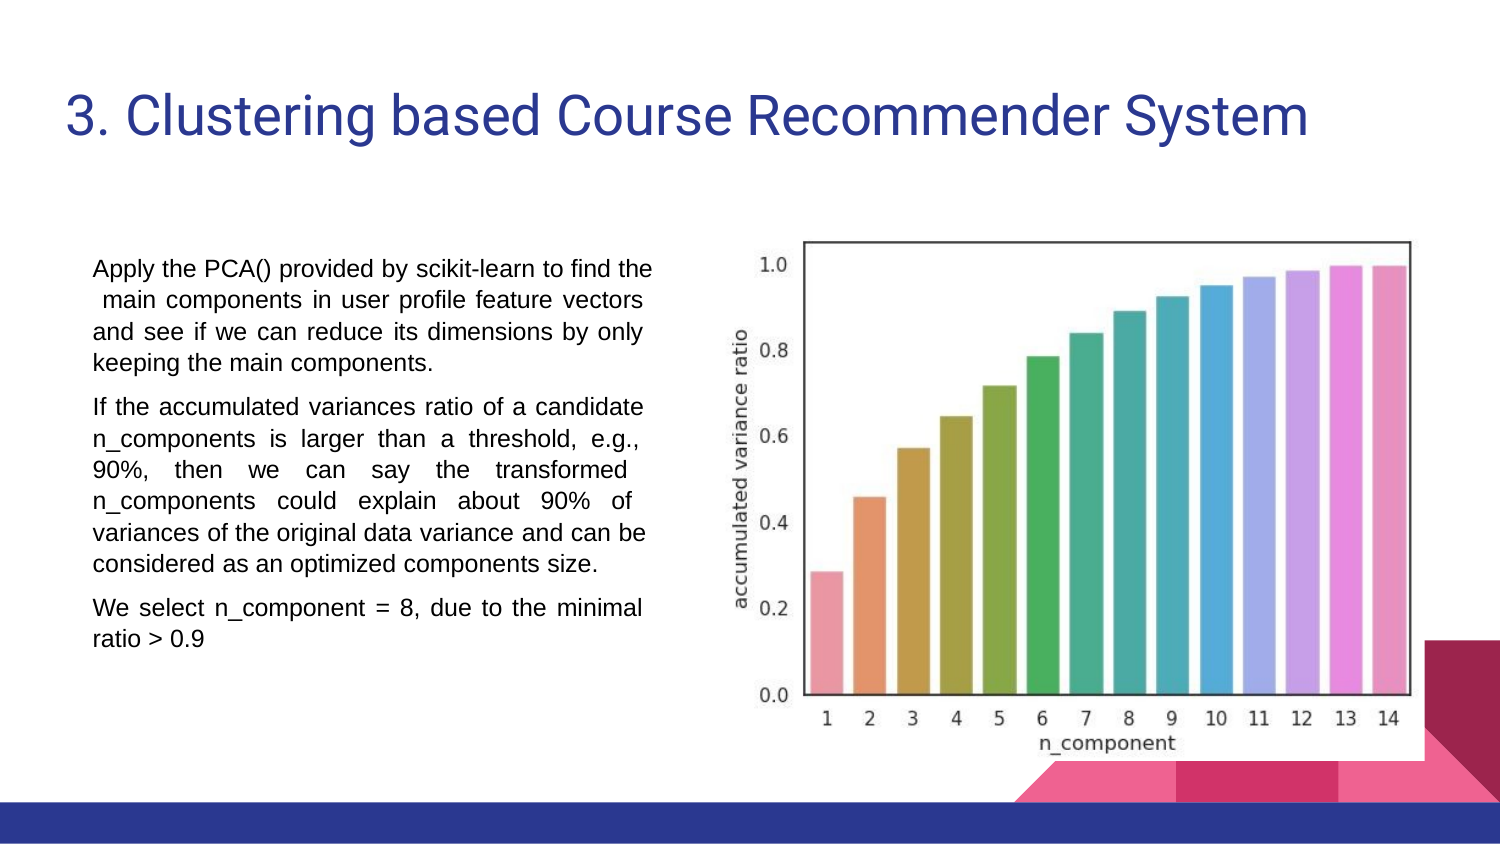

# 3. Clustering based Course Recommender System

Apply the PCA() provided by scikit-learn to find the  main components in user profile feature vectors  and see if we can reduce its dimensions by only  keeping the main components.
If the accumulated variances ratio of a candidate  n_components is larger than a threshold, e.g.,  90%, then we can say the transformed  n_components could explain about 90% of  variances of the original data variance and can be  considered as an optimized components size.
We select n_component = 8, due to the minimal  ratio > 0.9